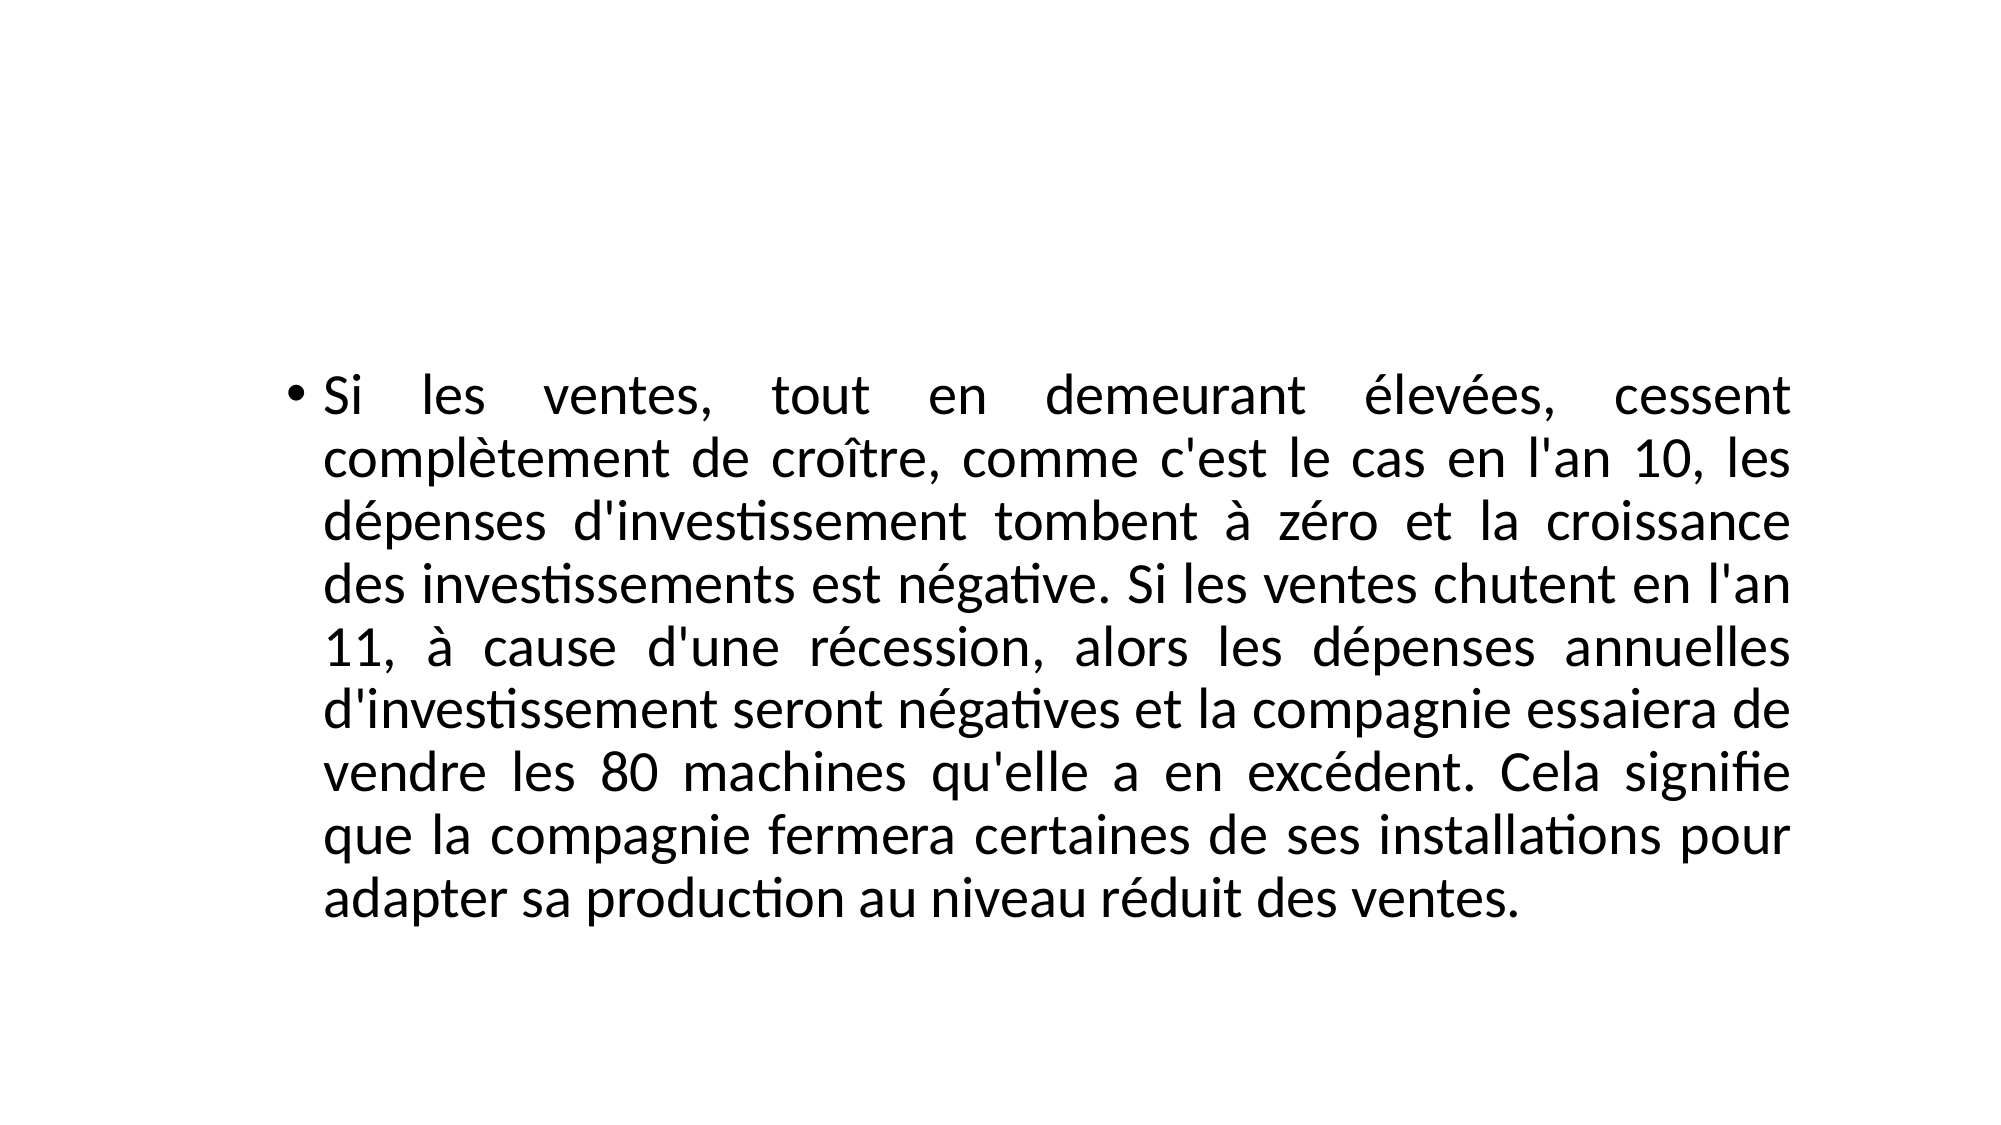

Si les ventes, tout en demeurant élevées, cessent complètement de croître, comme c'est le cas en l'an 10, les dépenses d'investissement tombent à zéro et la croissance des investissements est négative. Si les ventes chutent en l'an 11, à cause d'une récession, alors les dépenses annuelles d'investissement seront négatives et la compagnie essaiera de vendre les 80 machines qu'elle a en excédent. Cela signifie que la compagnie fermera certaines de ses installations pour adapter sa production au niveau réduit des ventes.